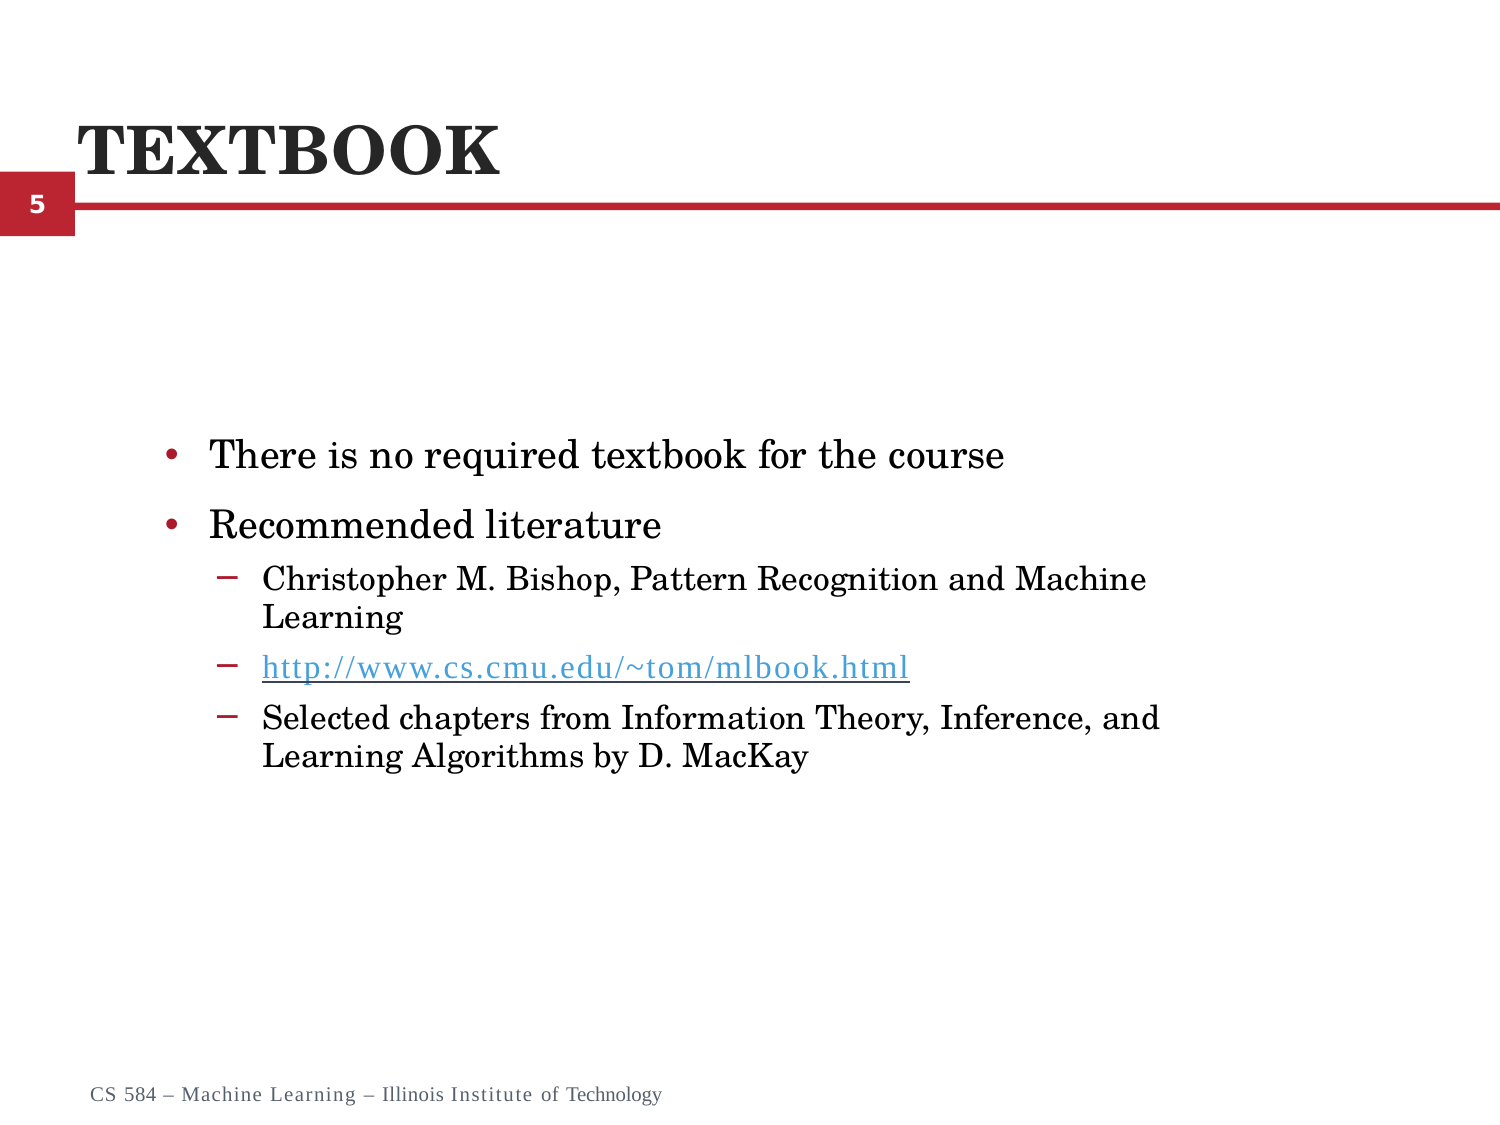

# Textbook
There is no required textbook for the course
Recommended literature
Christopher M. Bishop, Pattern Recognition and Machine Learning
http://www.cs.cmu.edu/~tom/mlbook.html
Selected chapters from Information Theory, Inference, and Learning Algorithms by D. MacKay
6
CS 584 – Machine Learning – Illinois Institute of Technology